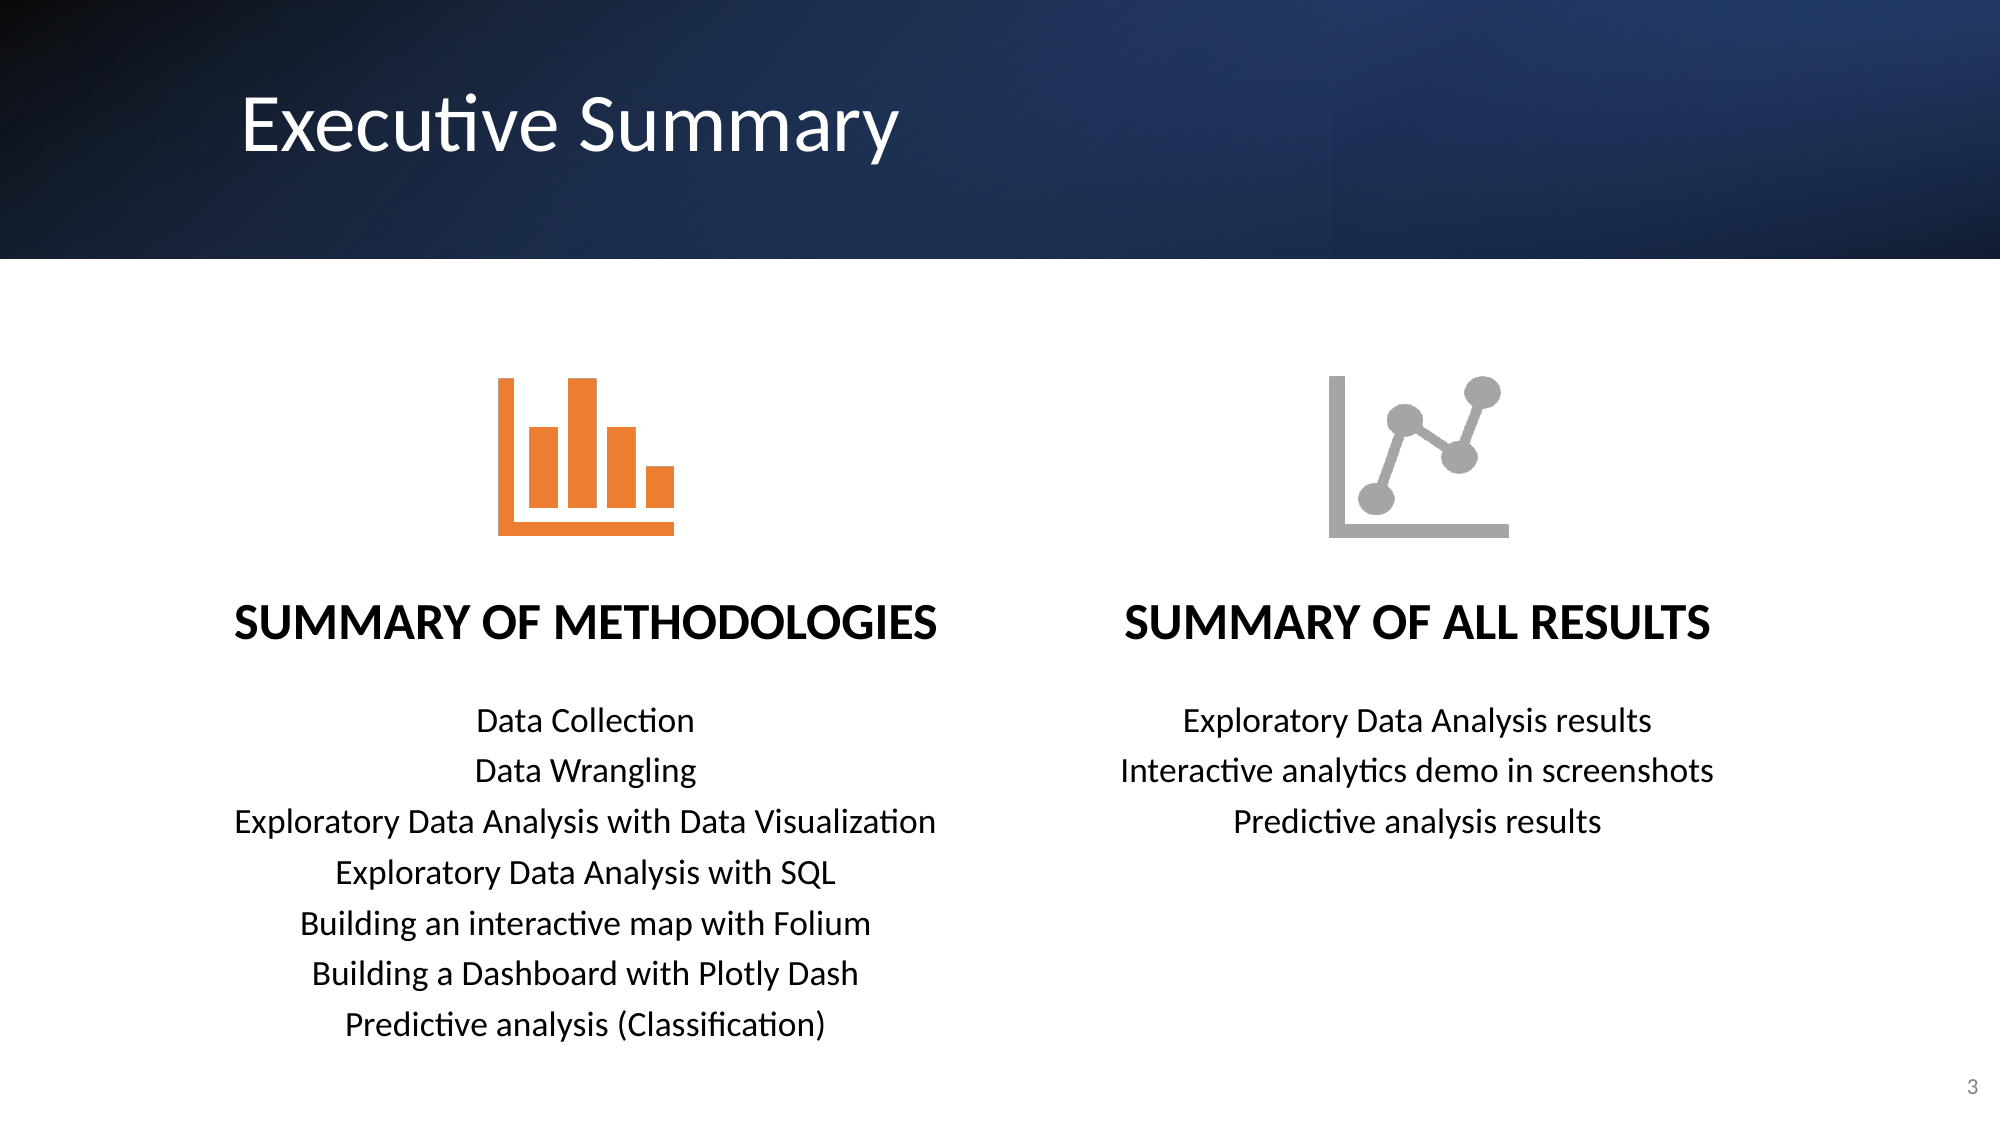

Executive Summary
SUMMARY OF METHODOLOGIES
Data Collection
Data Wrangling
Exploratory Data Analysis with Data Visualization
Exploratory Data Analysis with SQL
Building an interactive map with Folium
Building a Dashboard with Plotly Dash
Predictive analysis (Classification)
SUMMARY OF ALL RESULTS
Exploratory Data Analysis results
Interactive analytics demo in screenshots
Predictive analysis results
3